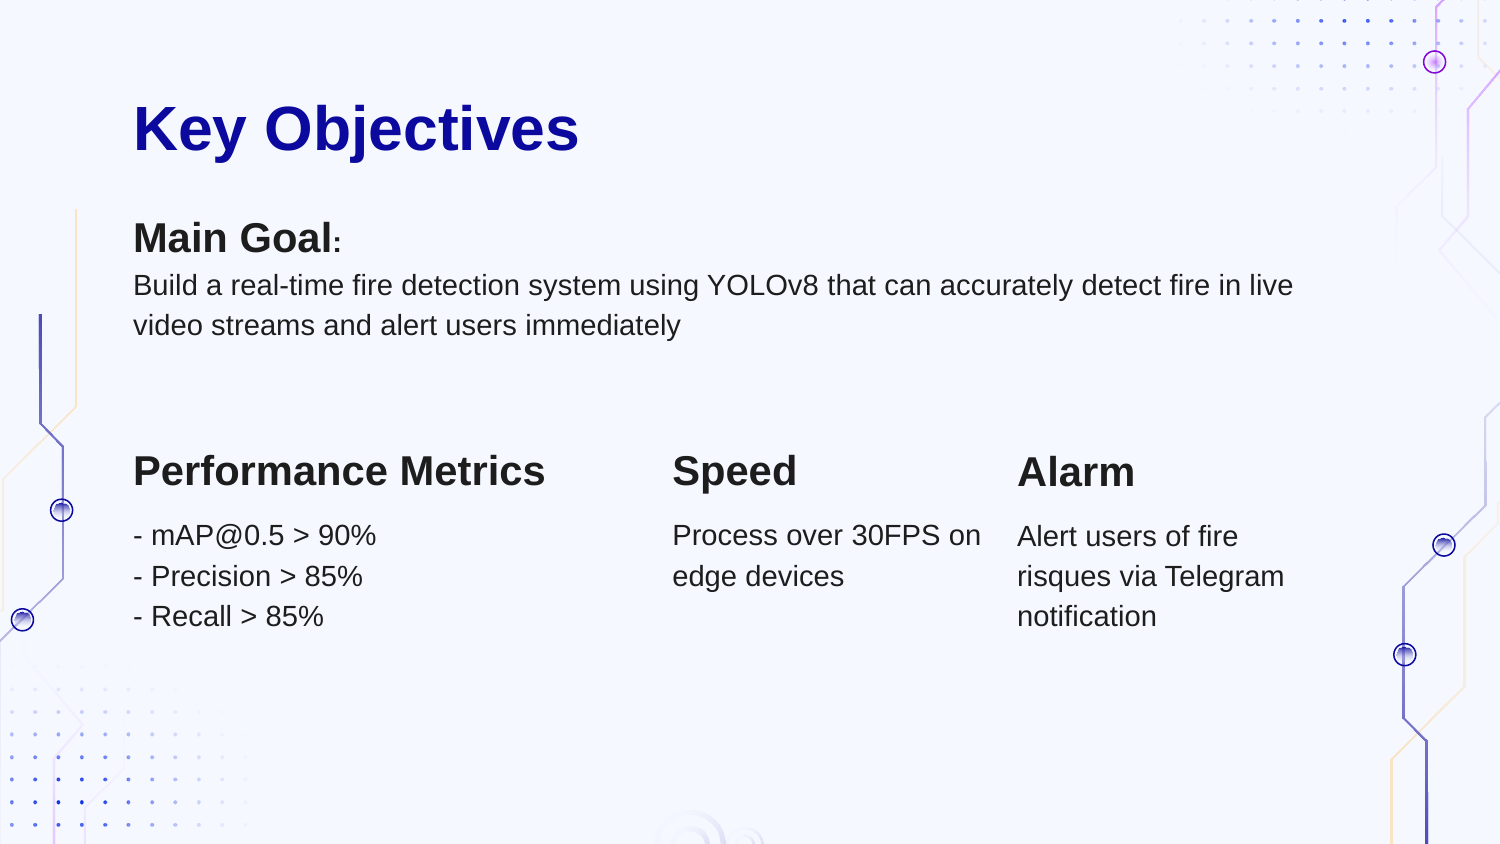

# Key Objectives
Main Goal:
Build a real-time fire detection system using YOLOv8 that can accurately detect fire in live video streams and alert users immediately
Performance Metrics
Speed
Alarm
Process over 30FPS on edge devices
- mAP@0.5 > 90%
- Precision > 85%
- Recall > 85%
Alert users of fire risques via Telegram notification